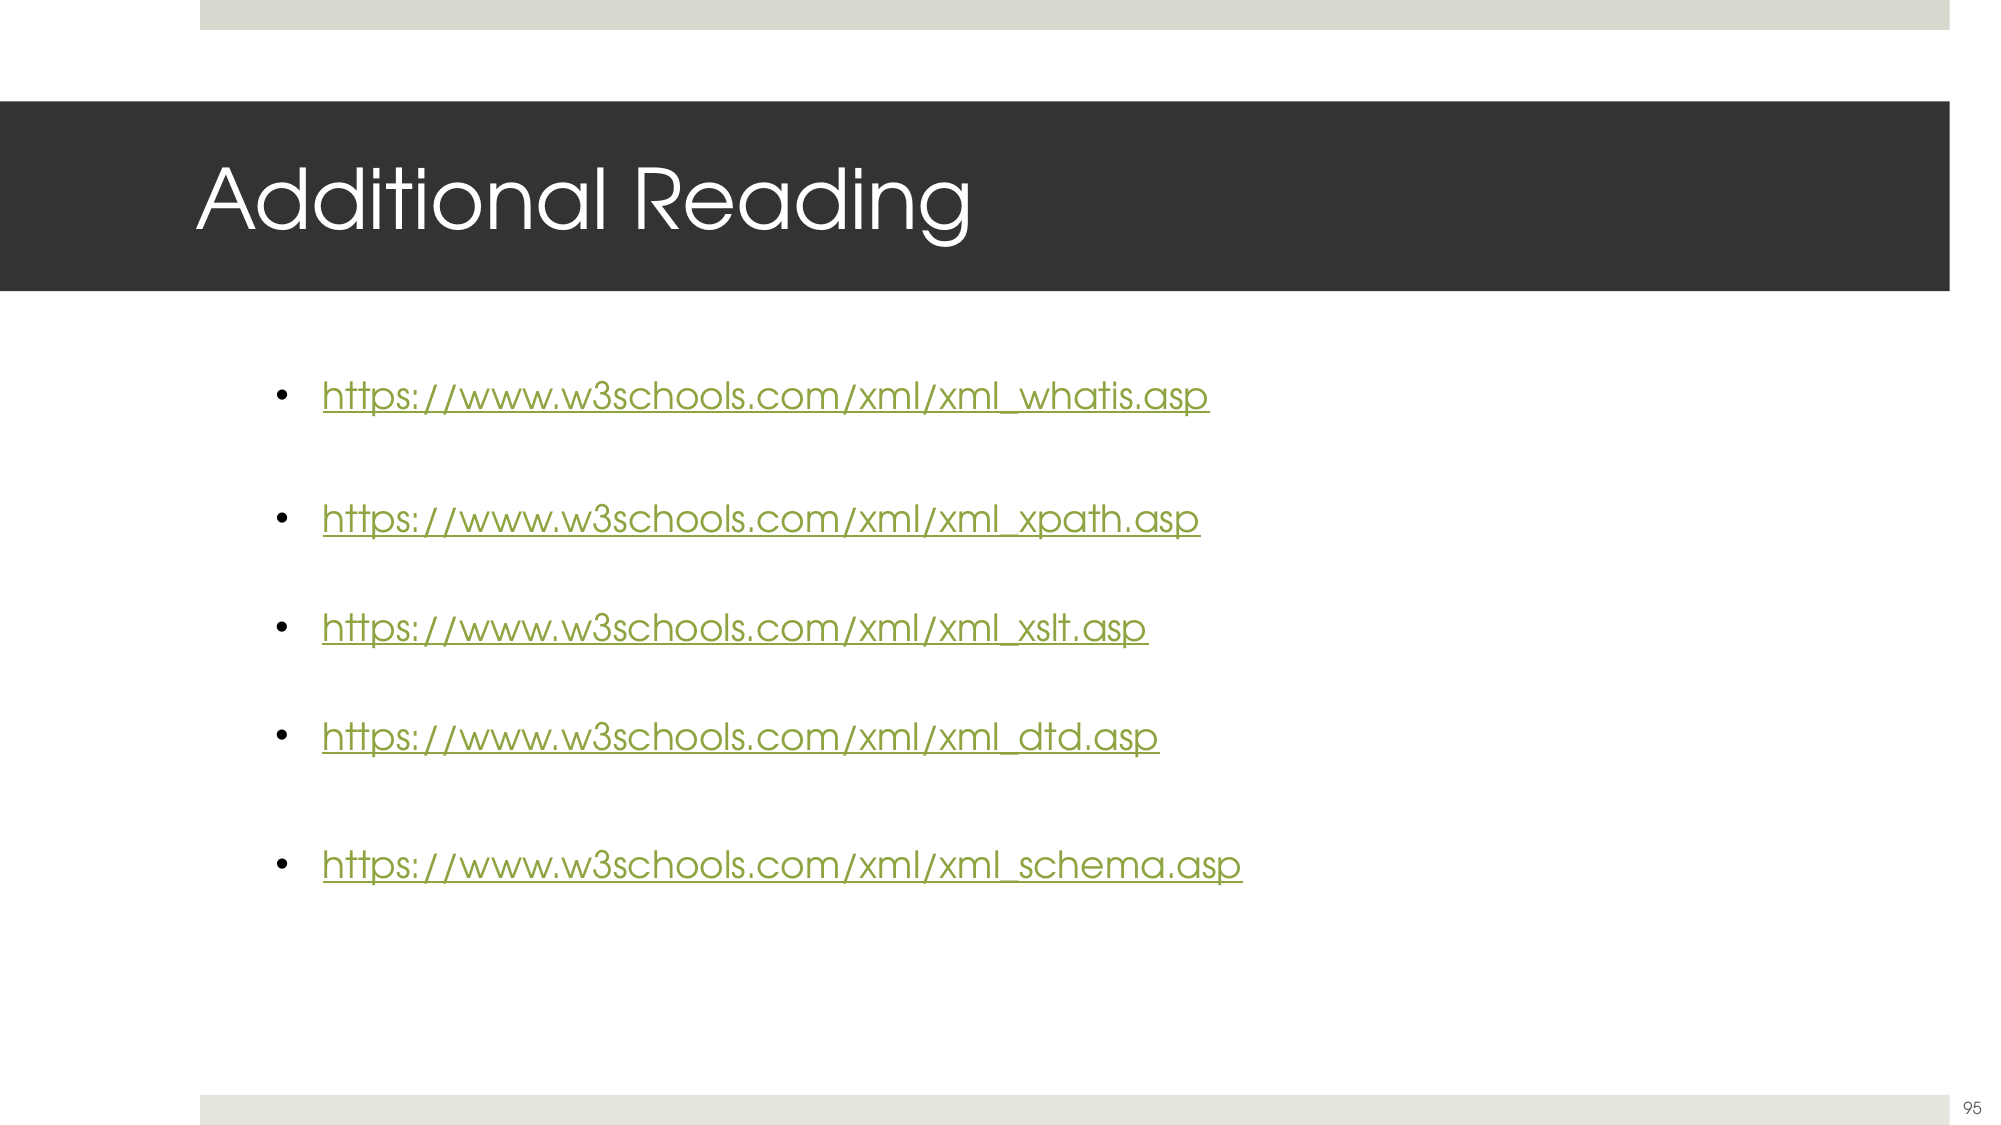

# Additional Reading
https://www.w3schools.com/xml/xml_whatis.asp
https://www.w3schools.com/xml/xml_xpath.asp
https://www.w3schools.com/xml/xml_xslt.asp
https://www.w3schools.com/xml/xml_dtd.asp
https://www.w3schools.com/xml/xml_schema.asp
95